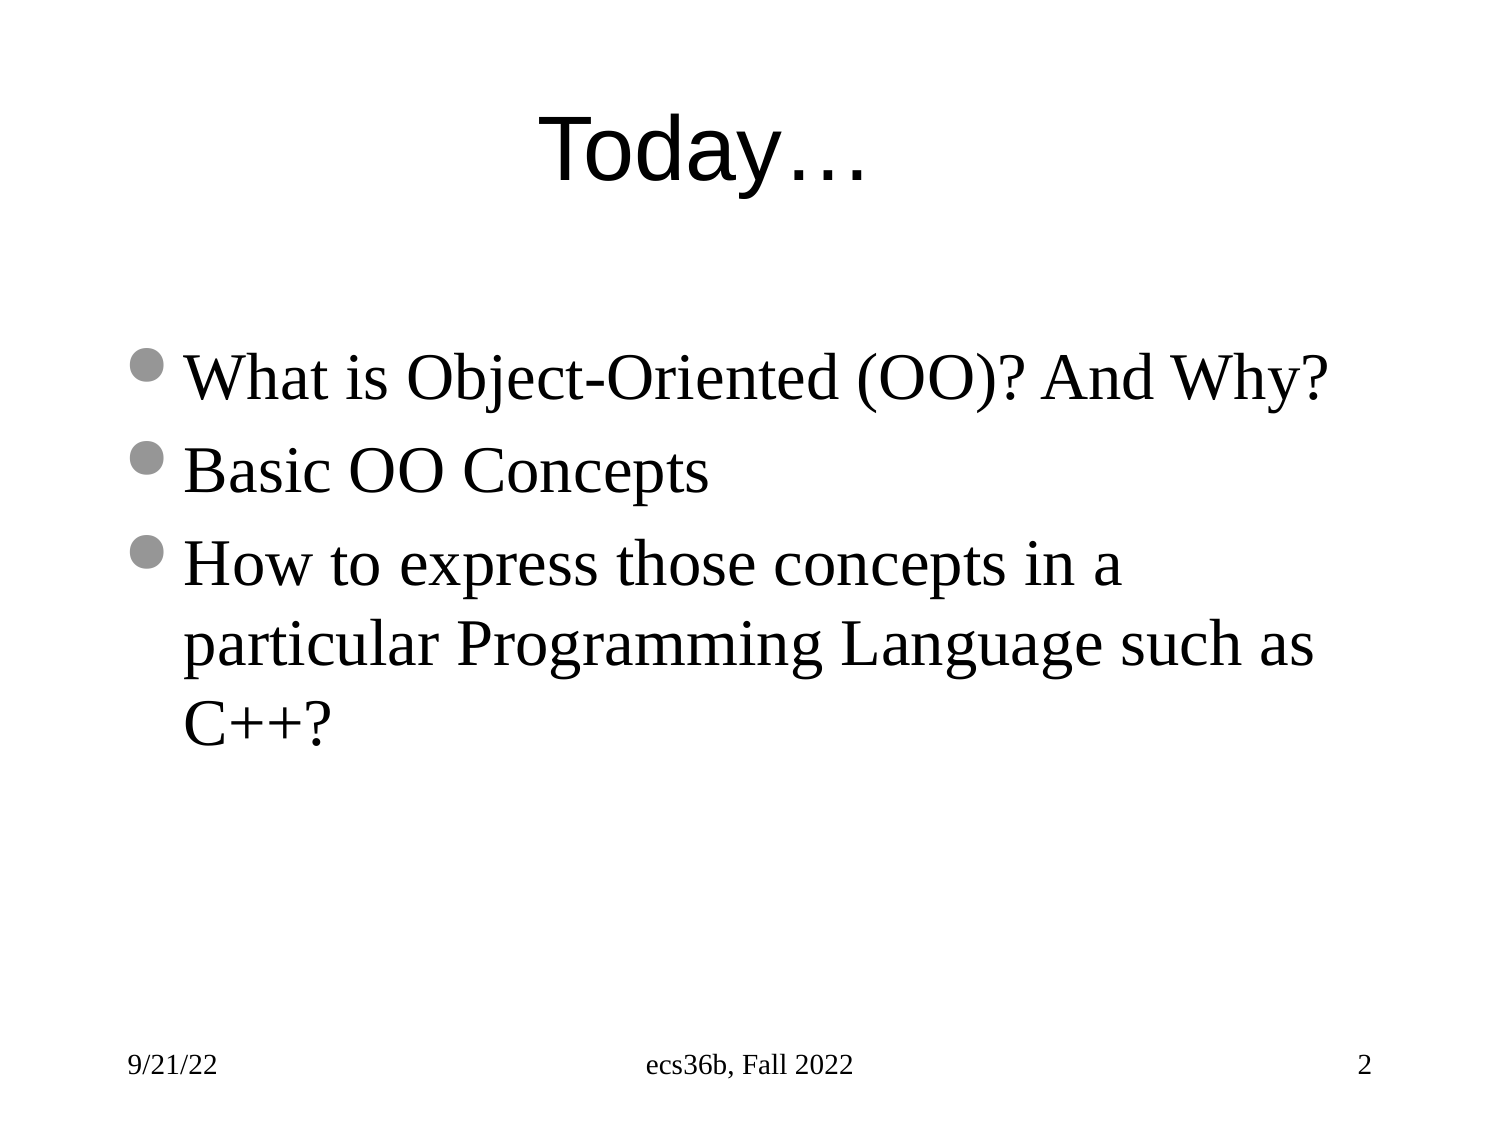

# Today…
What is Object-Oriented (OO)? And Why?
Basic OO Concepts
How to express those concepts in a particular Programming Language such as C++?
9/21/22
ecs36b, Fall 2022
2